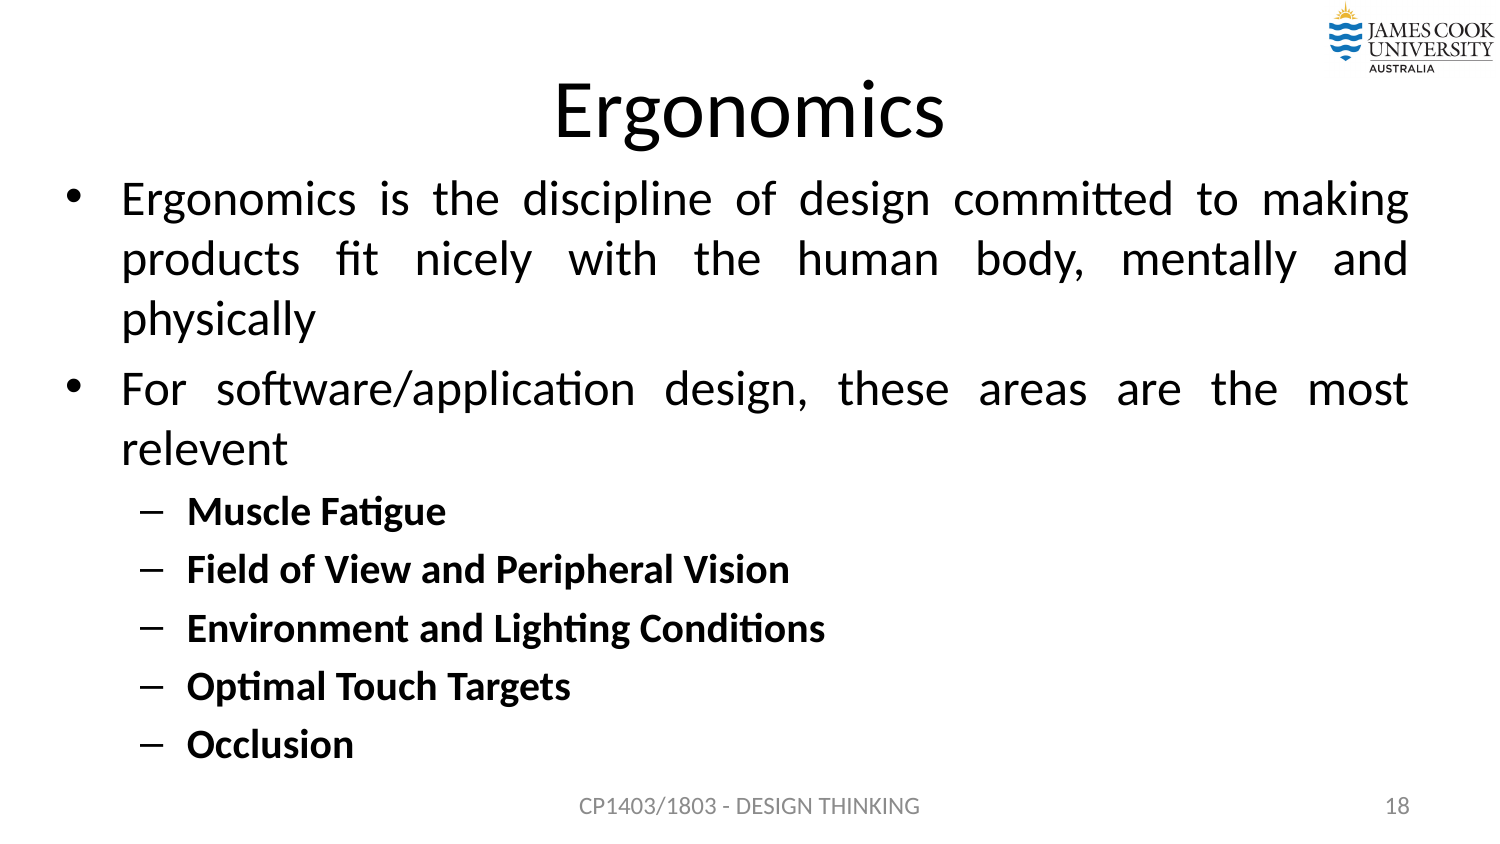

# Ergonomics
Ergonomics is the discipline of design committed to making products fit nicely with the human body, mentally and physically
For software/application design, these areas are the most relevent
Muscle Fatigue
Field of View and Peripheral Vision
Environment and Lighting Conditions
Optimal Touch Targets
Occlusion

CP1403/1803 - DESIGN THINKING
18